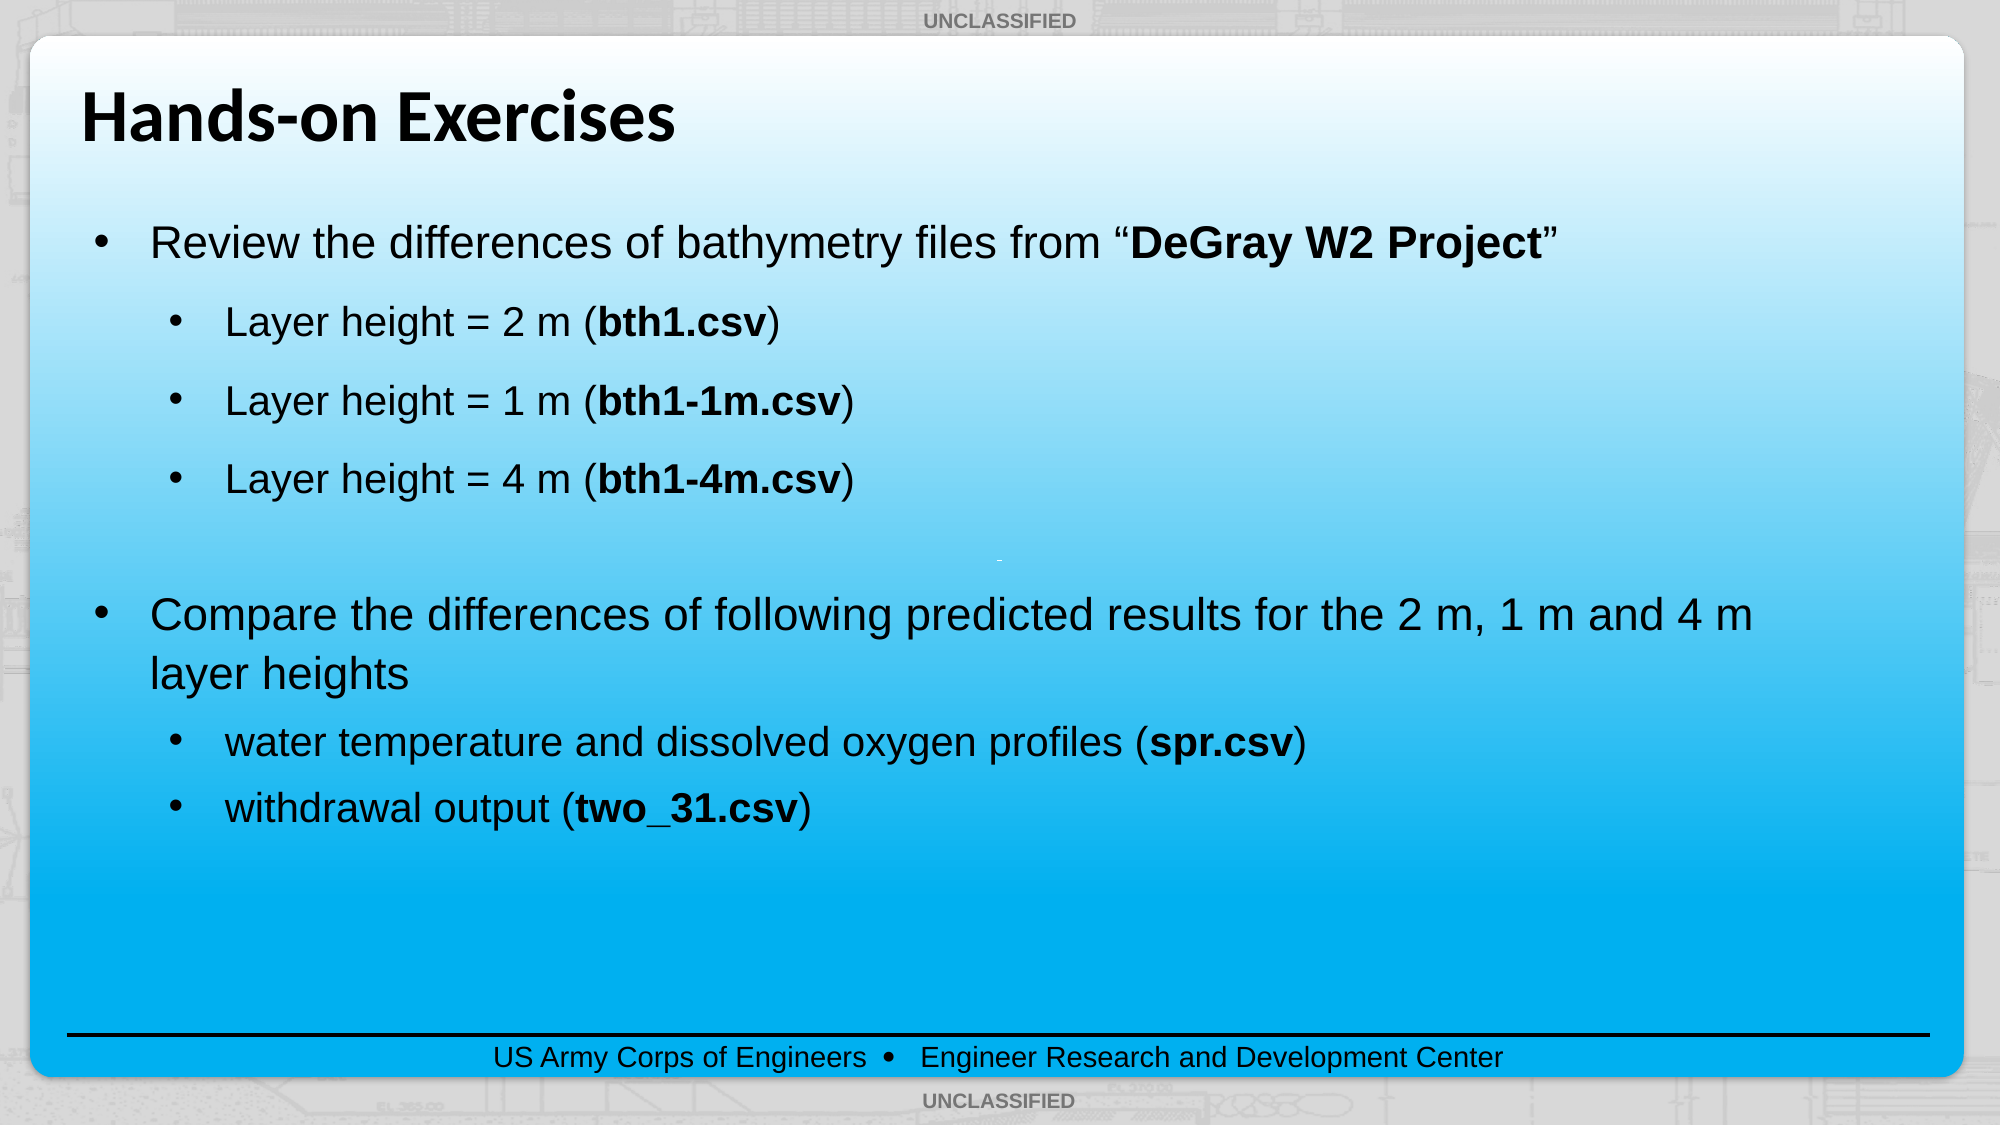

# Hands-on Exercises
Review the differences of bathymetry files from “DeGray W2 Project”

Layer height = 2 m (bth1.csv)
Layer height = 1 m (bth1-1m.csv)
Layer height = 4 m (bth1-4m.csv)

Compare the differences of following predicted results for the 2 m, 1 m and 4 m layer heights
water temperature and dissolved oxygen profiles (spr.csv)
withdrawal output (two_31.csv)